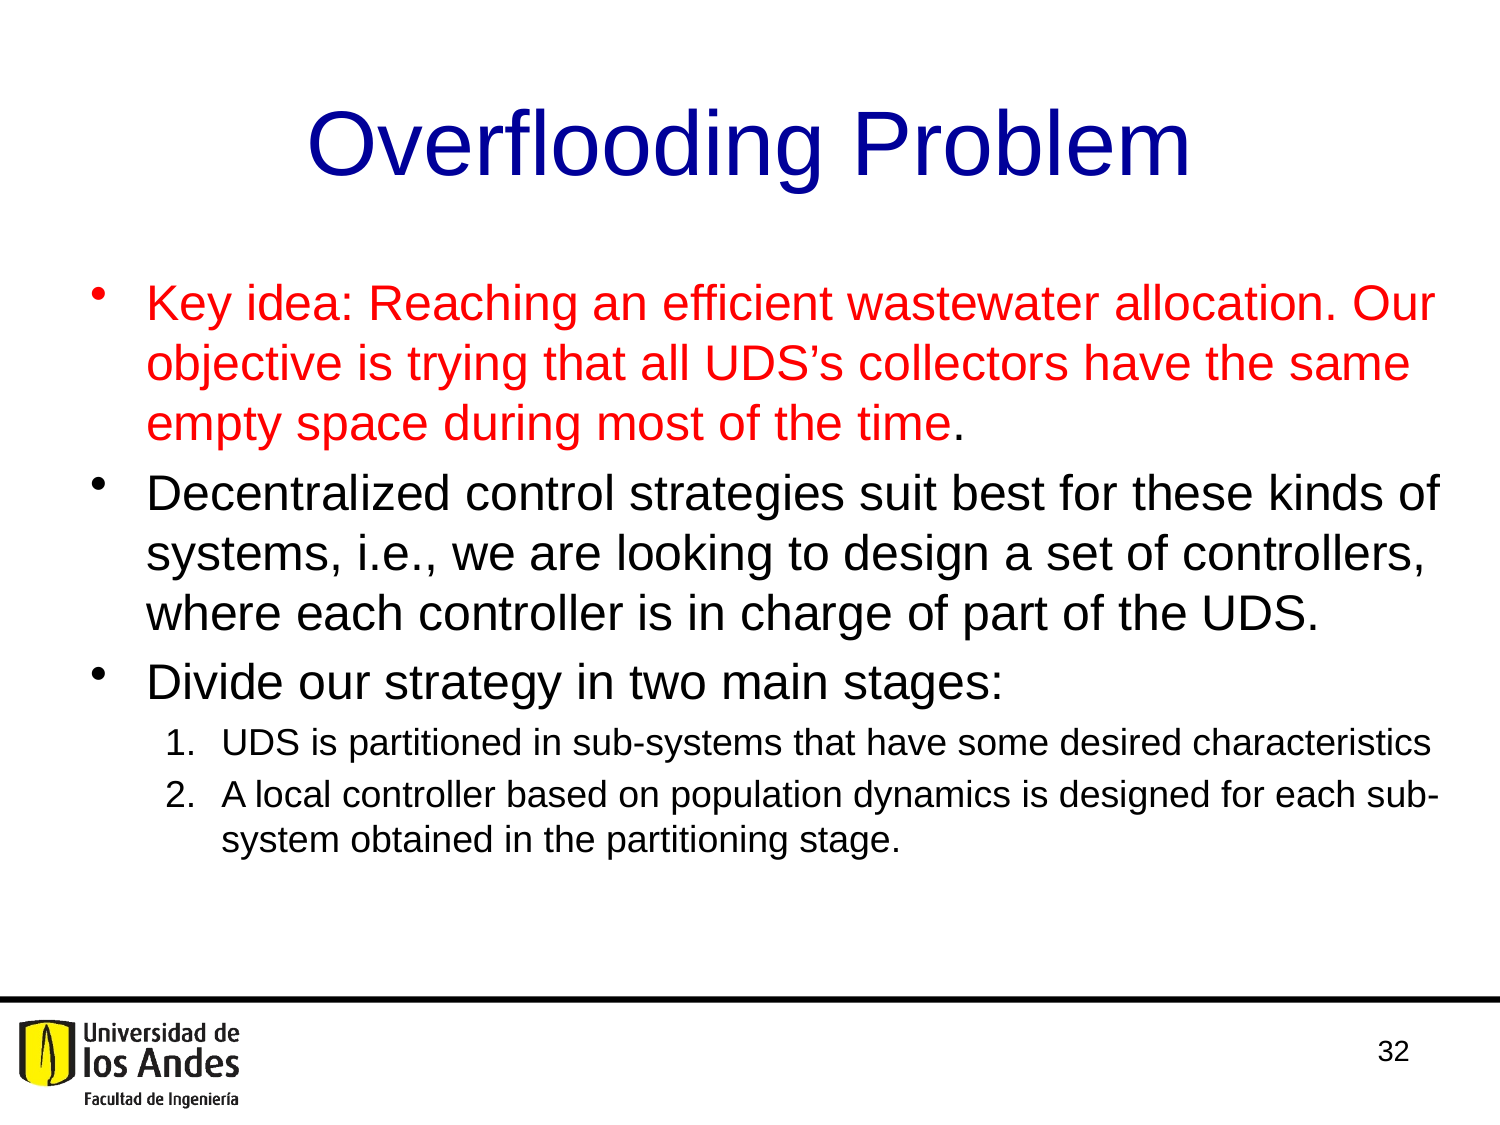

# Overflooding Problem
Key idea: Reaching an efficient wastewater allocation. Our objective is trying that all UDS’s collectors have the same empty space during most of the time.
Decentralized control strategies suit best for these kinds of systems, i.e., we are looking to design a set of controllers, where each controller is in charge of part of the UDS.
Divide our strategy in two main stages:
UDS is partitioned in sub-systems that have some desired characteristics
A local controller based on population dynamics is designed for each sub-system obtained in the partitioning stage.
32